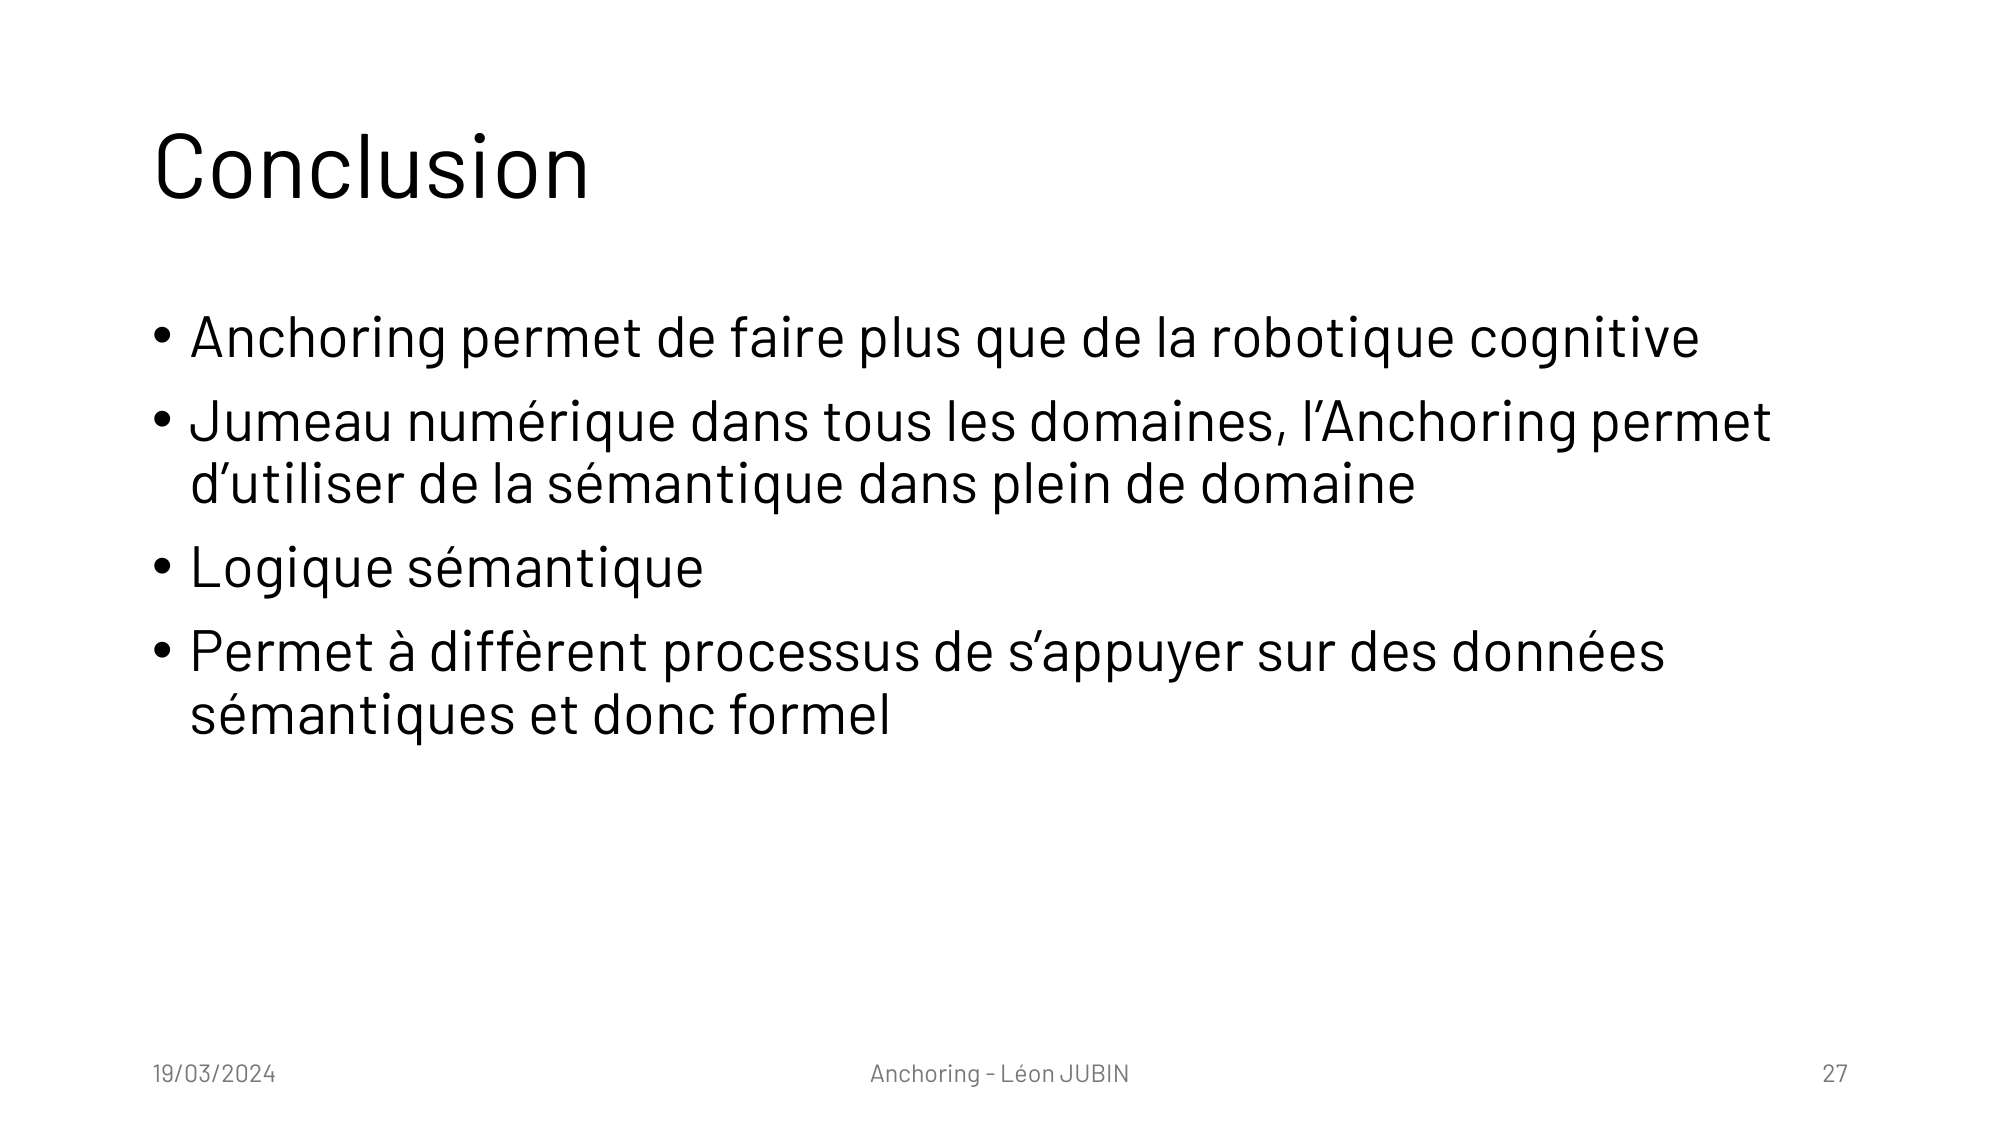

# Conclusion
Anchoring permet de faire plus que de la robotique cognitive
Jumeau numérique dans tous les domaines, l’Anchoring permet d’utiliser de la sémantique dans plein de domaine
Logique sémantique
Permet à diffèrent processus de s’appuyer sur des données sémantiques et donc formel
19/03/2024
Anchoring - Léon JUBIN
27